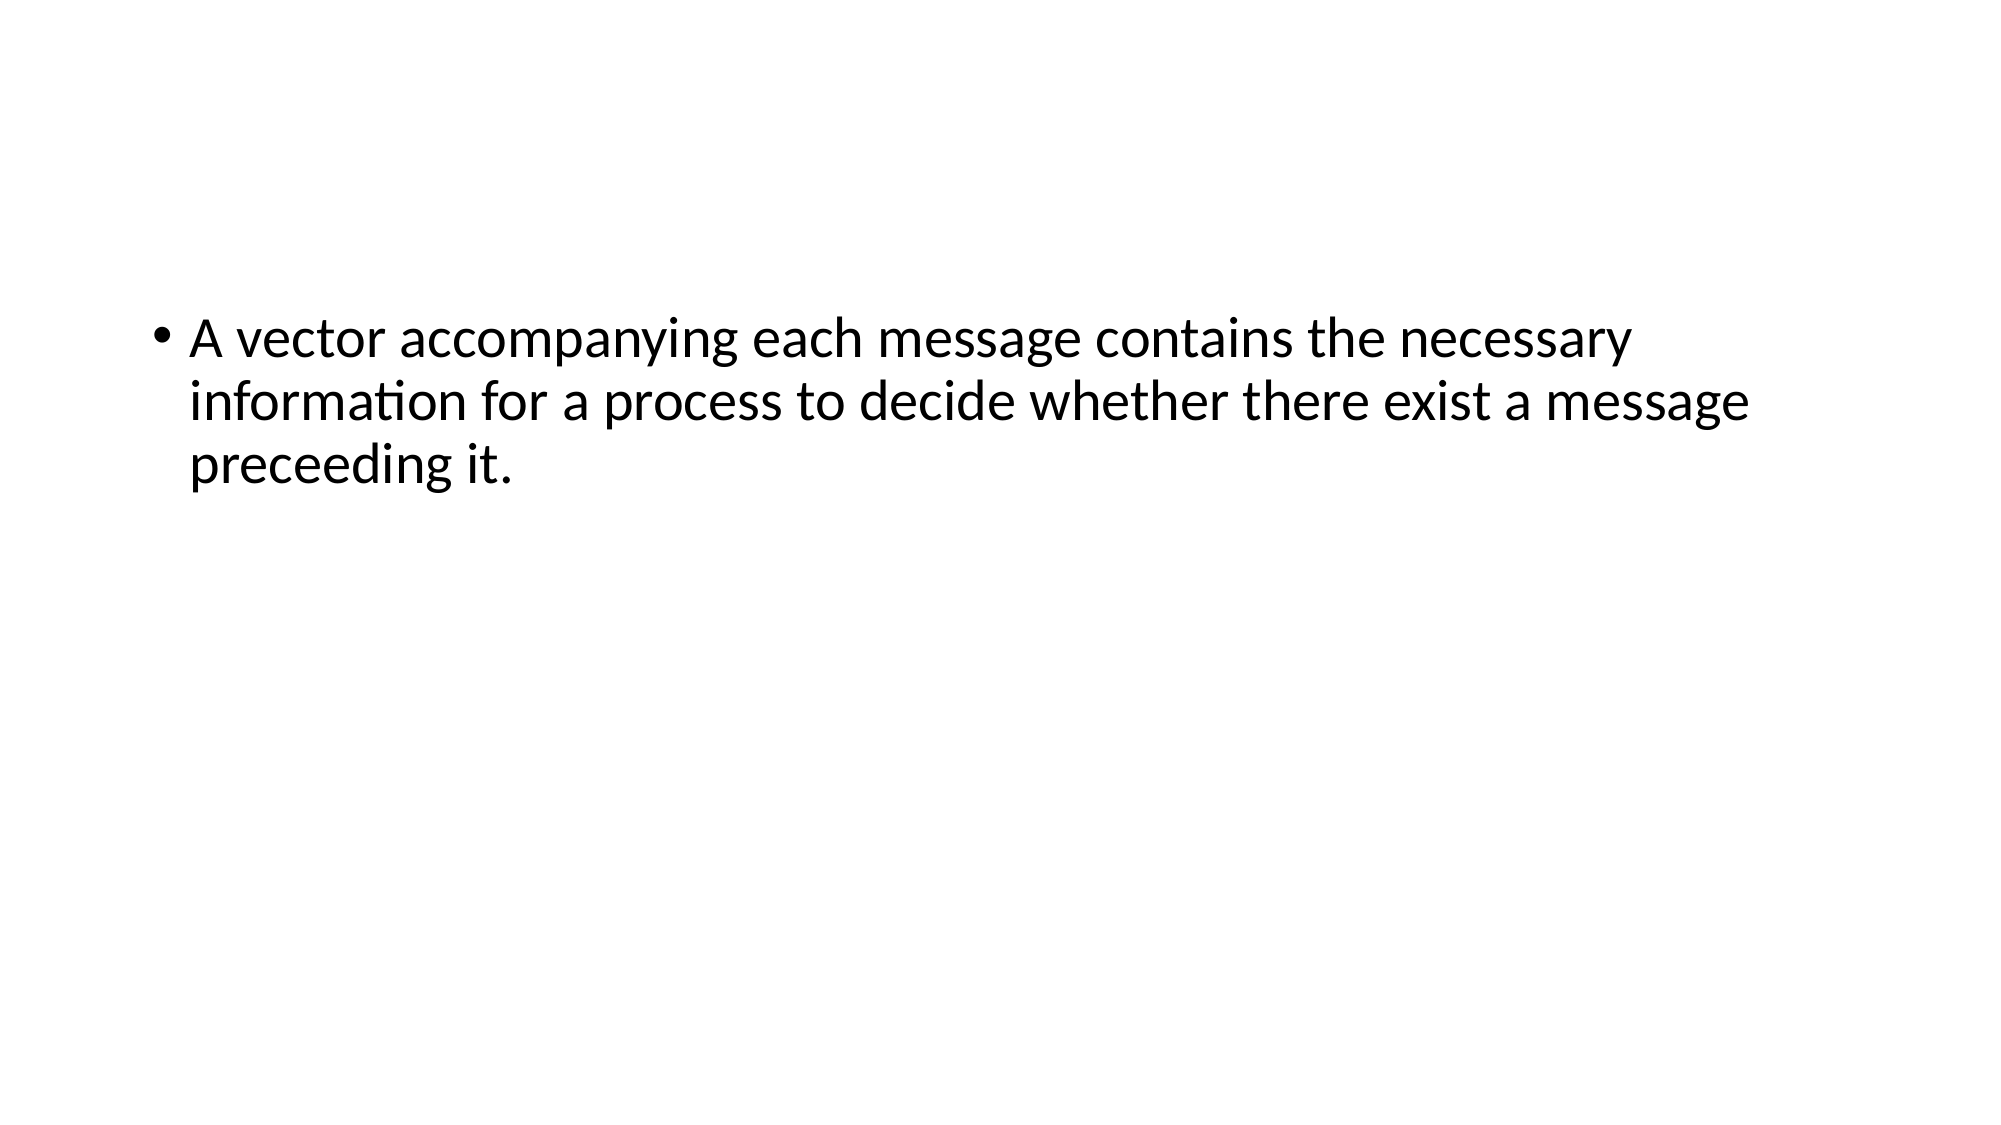

#
A vector accompanying each message contains the necessary information for a process to decide whether there exist a message preceeding it.